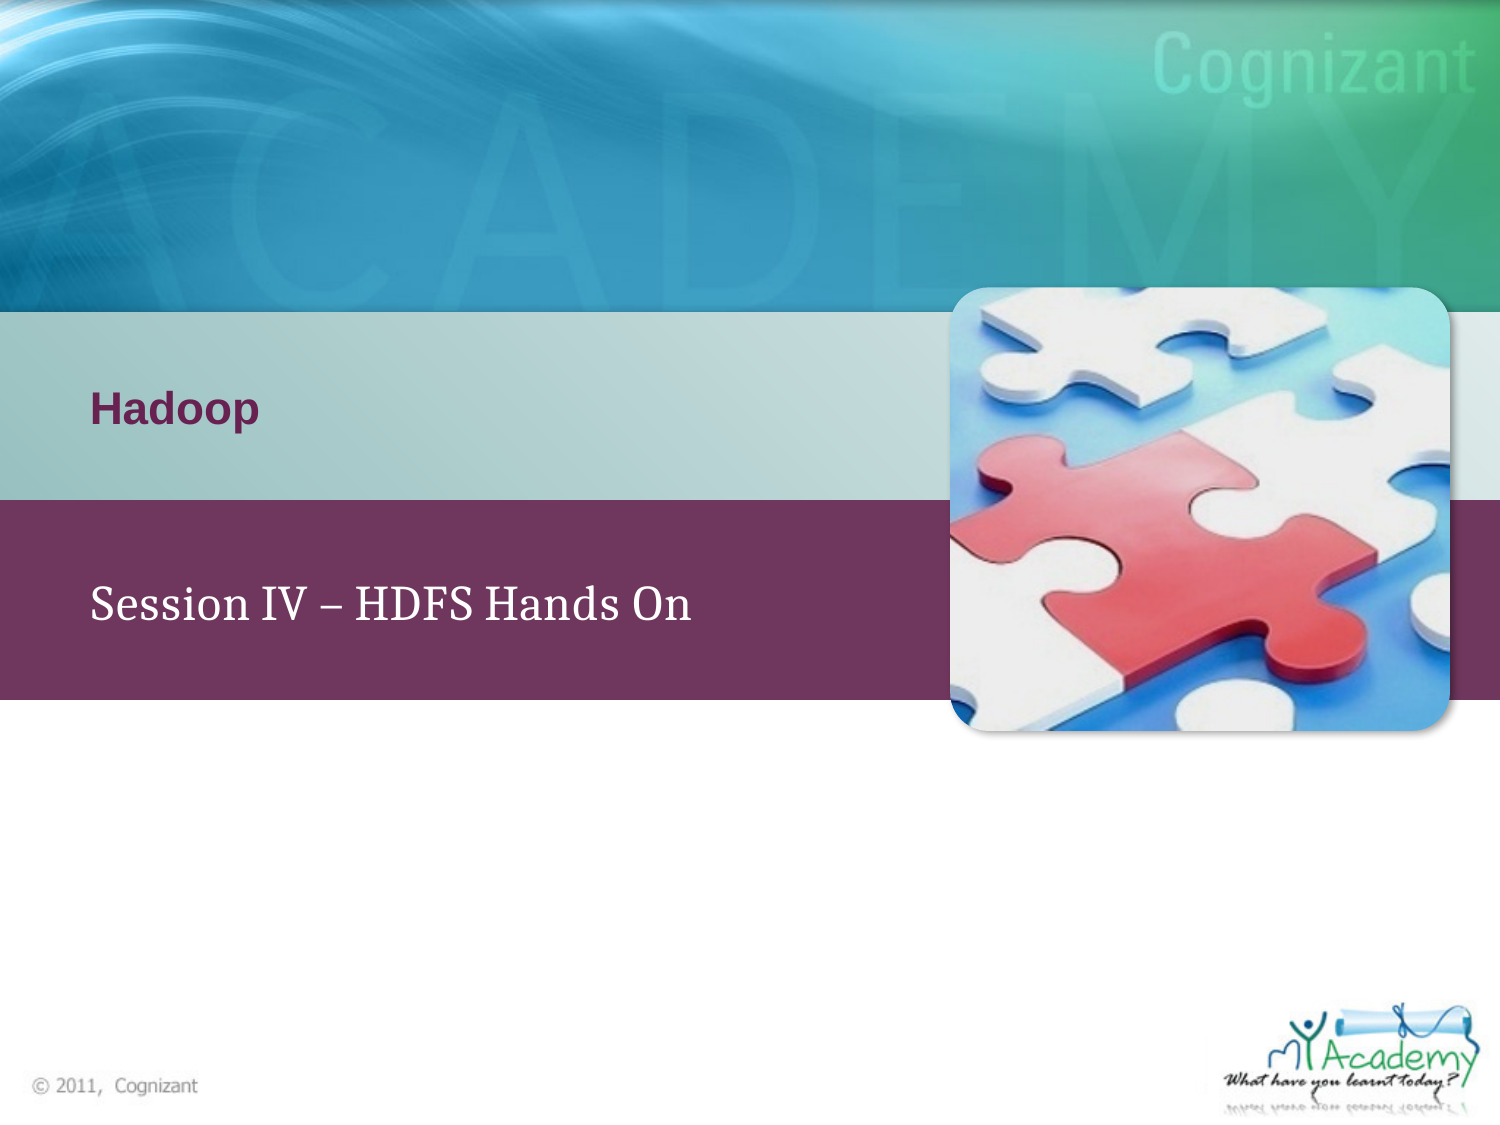

Hadoop
Session IV – HDFS Hands On